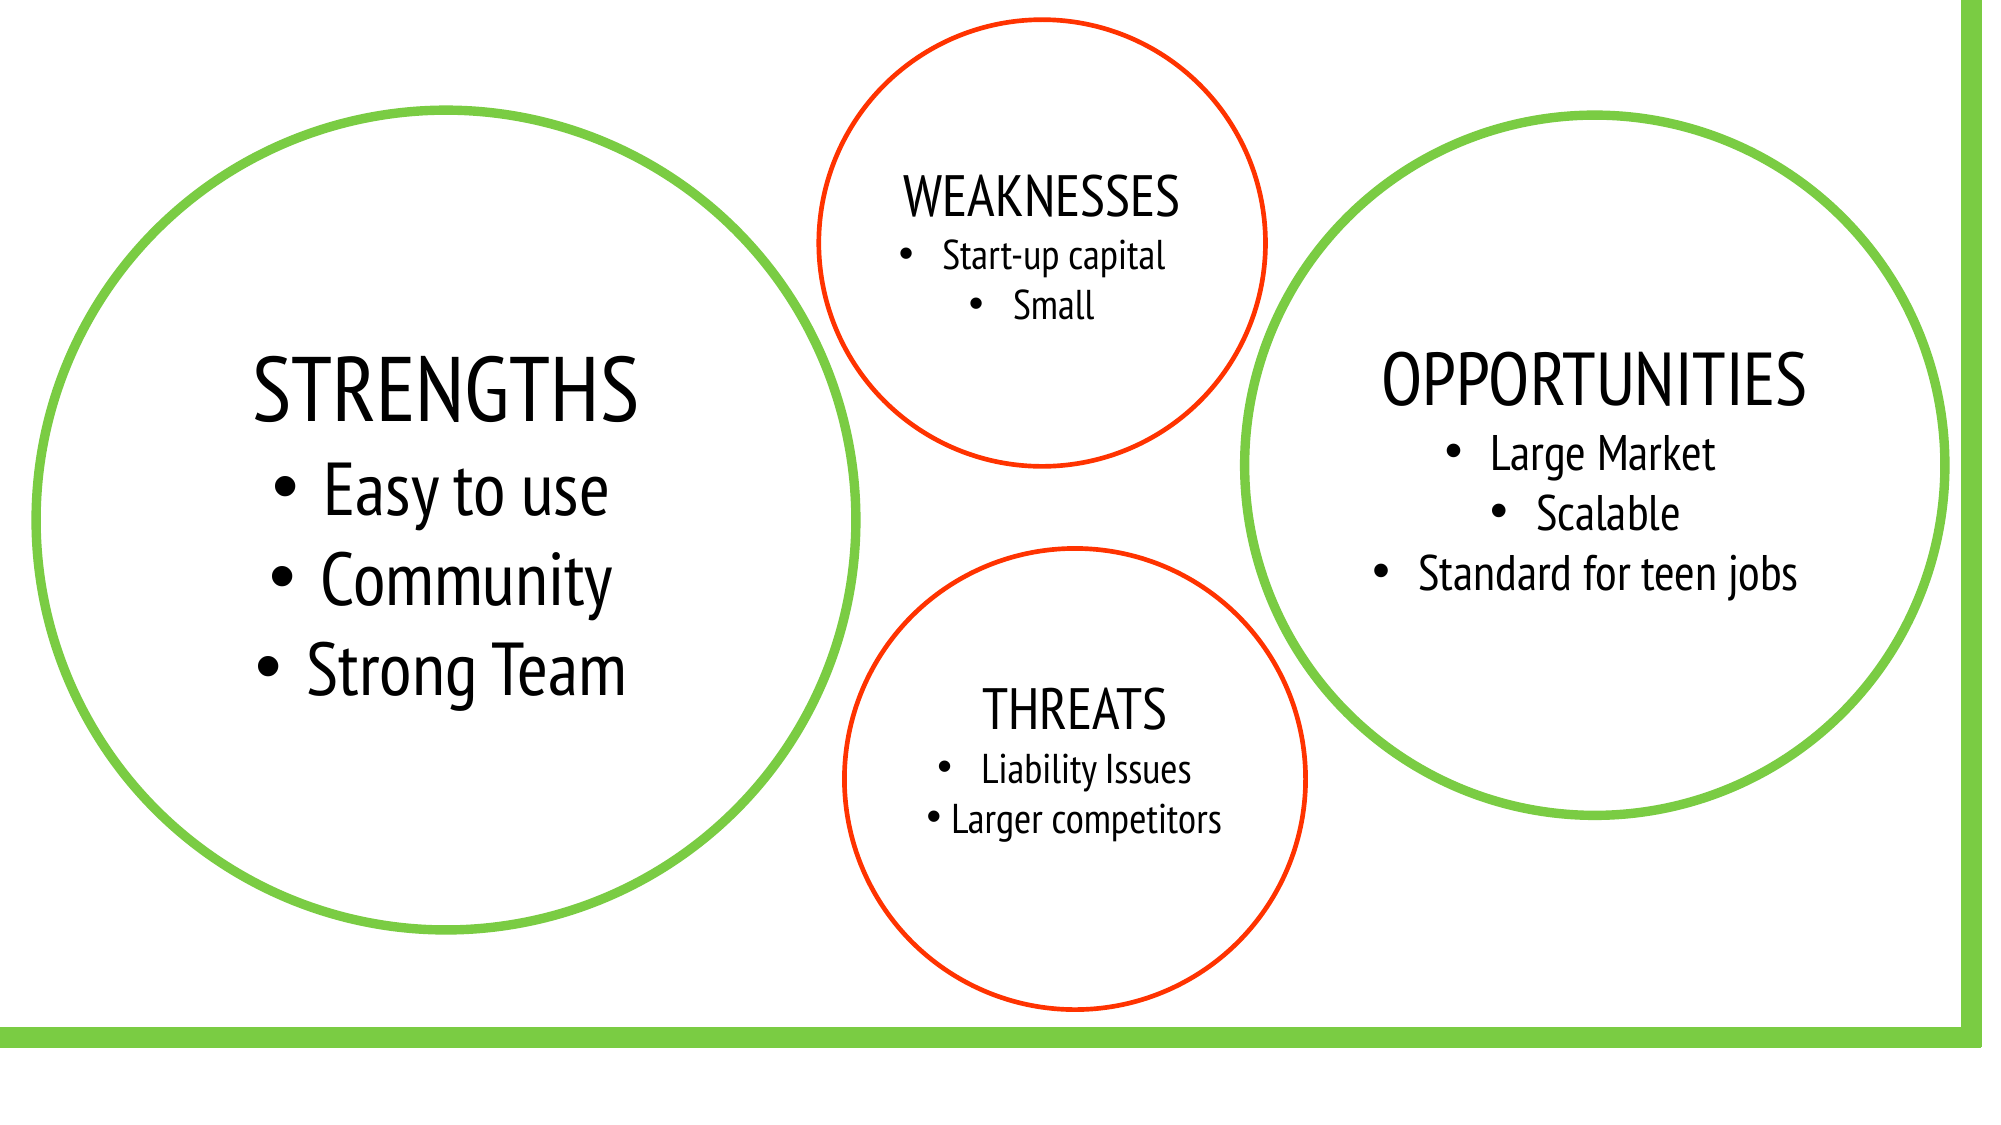

WEAKNESSES
 Start-up capital
 Small
STRENGTHS
 Easy to use
 Community
 Strong Team
OPPORTUNITIES
 Large Market
 Scalable
 Standard for teen jobs
THREATS
 Liability Issues
 Larger competitors